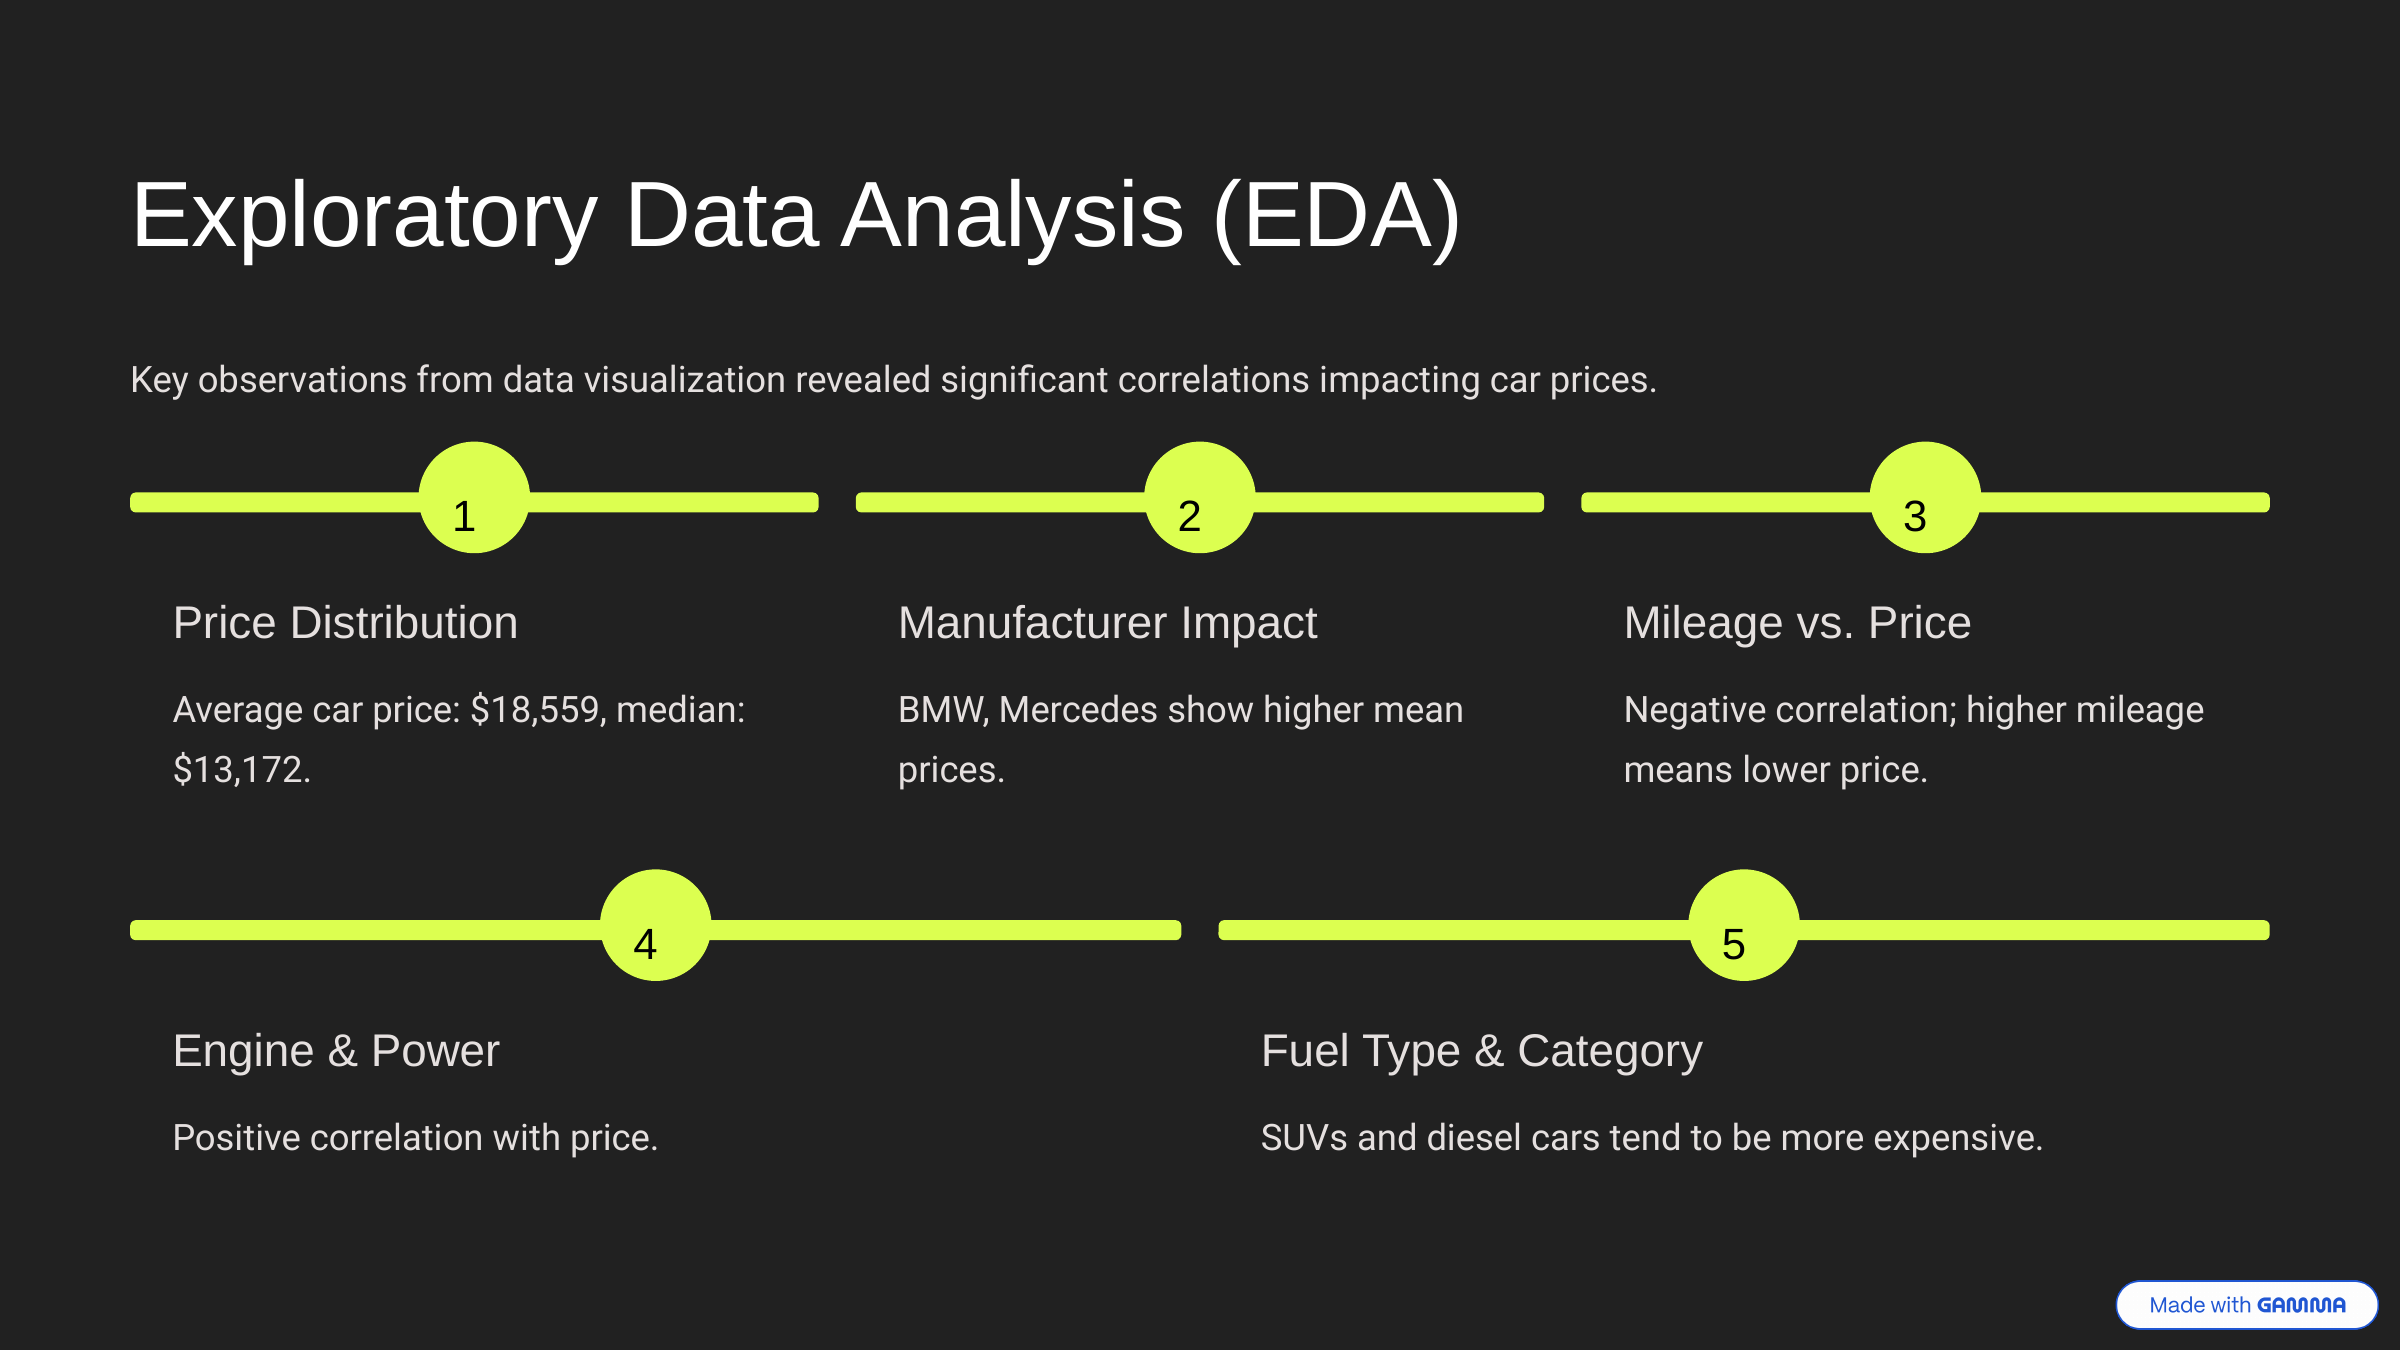

Exploratory Data Analysis (EDA)
Key observations from data visualization revealed significant correlations impacting car prices.

1
2
3

Price Distribution
Manufacturer Impact
Mileage vs. Price
Average car price: $18,559, median: $13,172.
BMW, Mercedes show higher mean prices.
Negative correlation; higher mileage means lower price.

4
5

Engine & Power
Fuel Type & Category
Positive correlation with price.
SUVs and diesel cars tend to be more expensive.